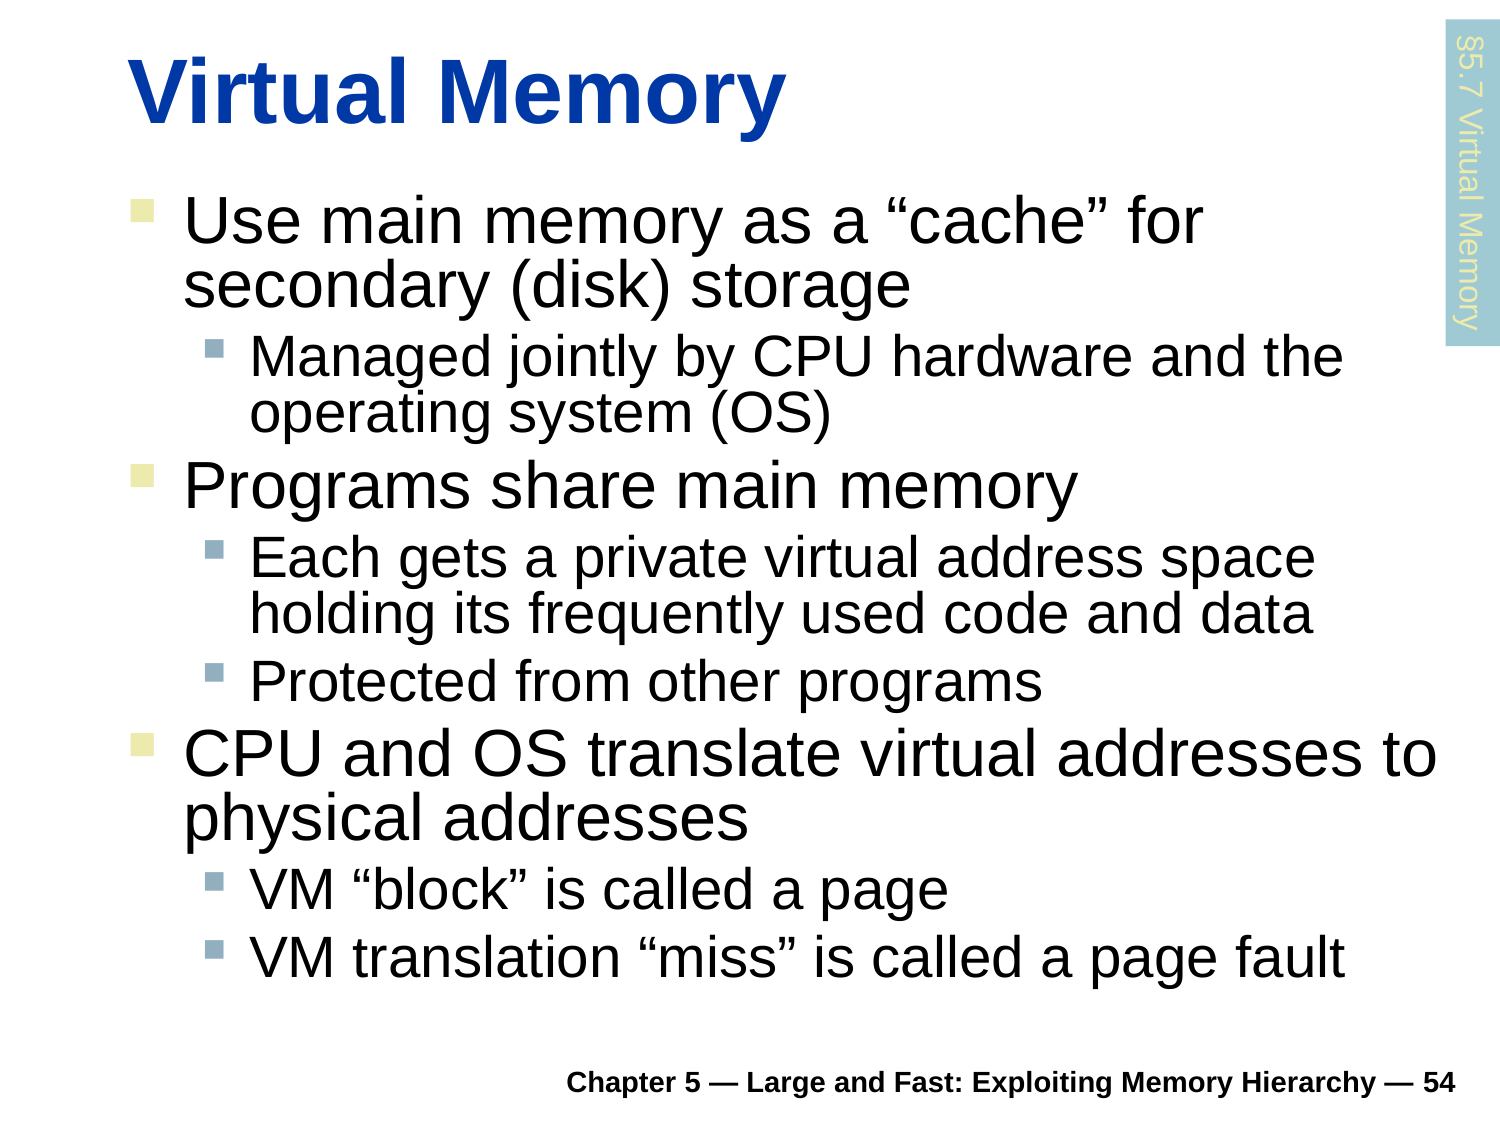

# Virtual Memory
§5.7 Virtual Memory
Use main memory as a “cache” for secondary (disk) storage
Managed jointly by CPU hardware and the operating system (OS)
Programs share main memory
Each gets a private virtual address space holding its frequently used code and data
Protected from other programs
CPU and OS translate virtual addresses to physical addresses
VM “block” is called a page
VM translation “miss” is called a page fault
Chapter 5 — Large and Fast: Exploiting Memory Hierarchy — 54